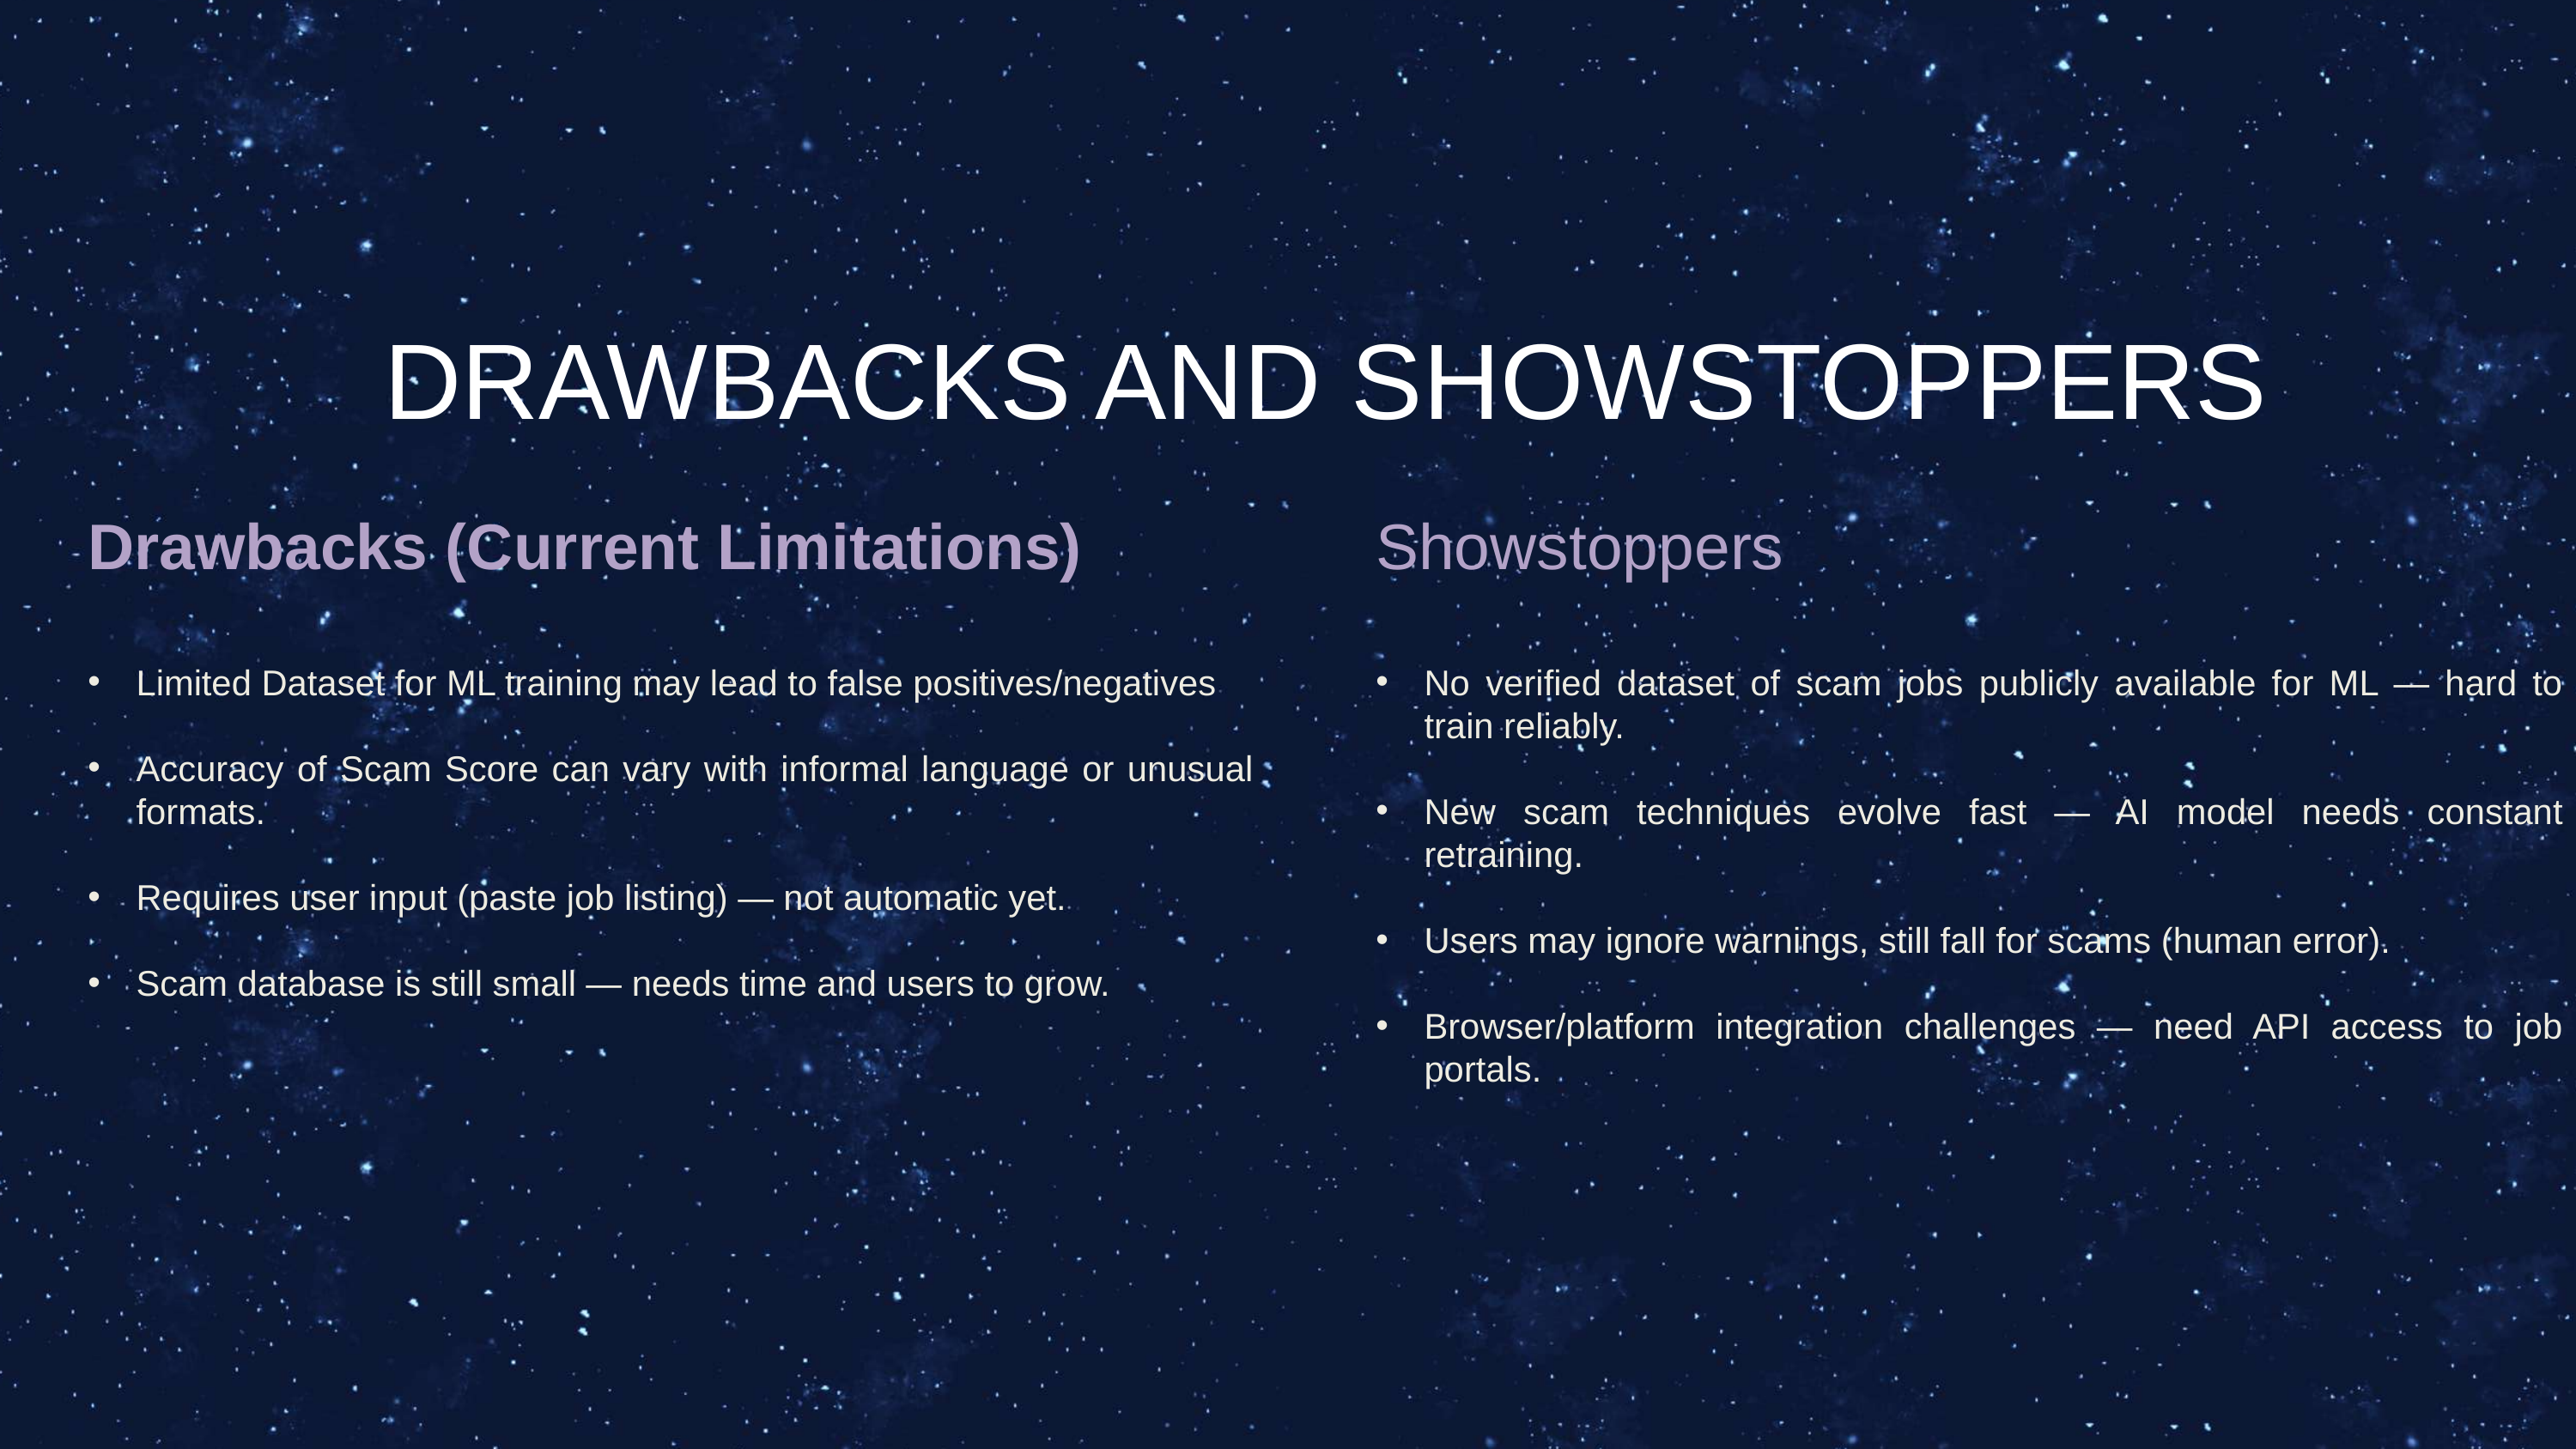

DRAWBACKS AND SHOWSTOPPERS
Drawbacks (Current Limitations)

Limited Dataset for ML training may lead to false positives/negatives

Accuracy of Scam Score can vary with informal language or unusual formats.

Requires user input (paste job listing) — not automatic yet.

Scam database is still small — needs time and users to grow.
Showstoppers

No verified dataset of scam jobs publicly available for ML — hard to train reliably.

New scam techniques evolve fast — AI model needs constant retraining.

Users may ignore warnings, still fall for scams (human error).

Browser/platform integration challenges — need API access to job portals.